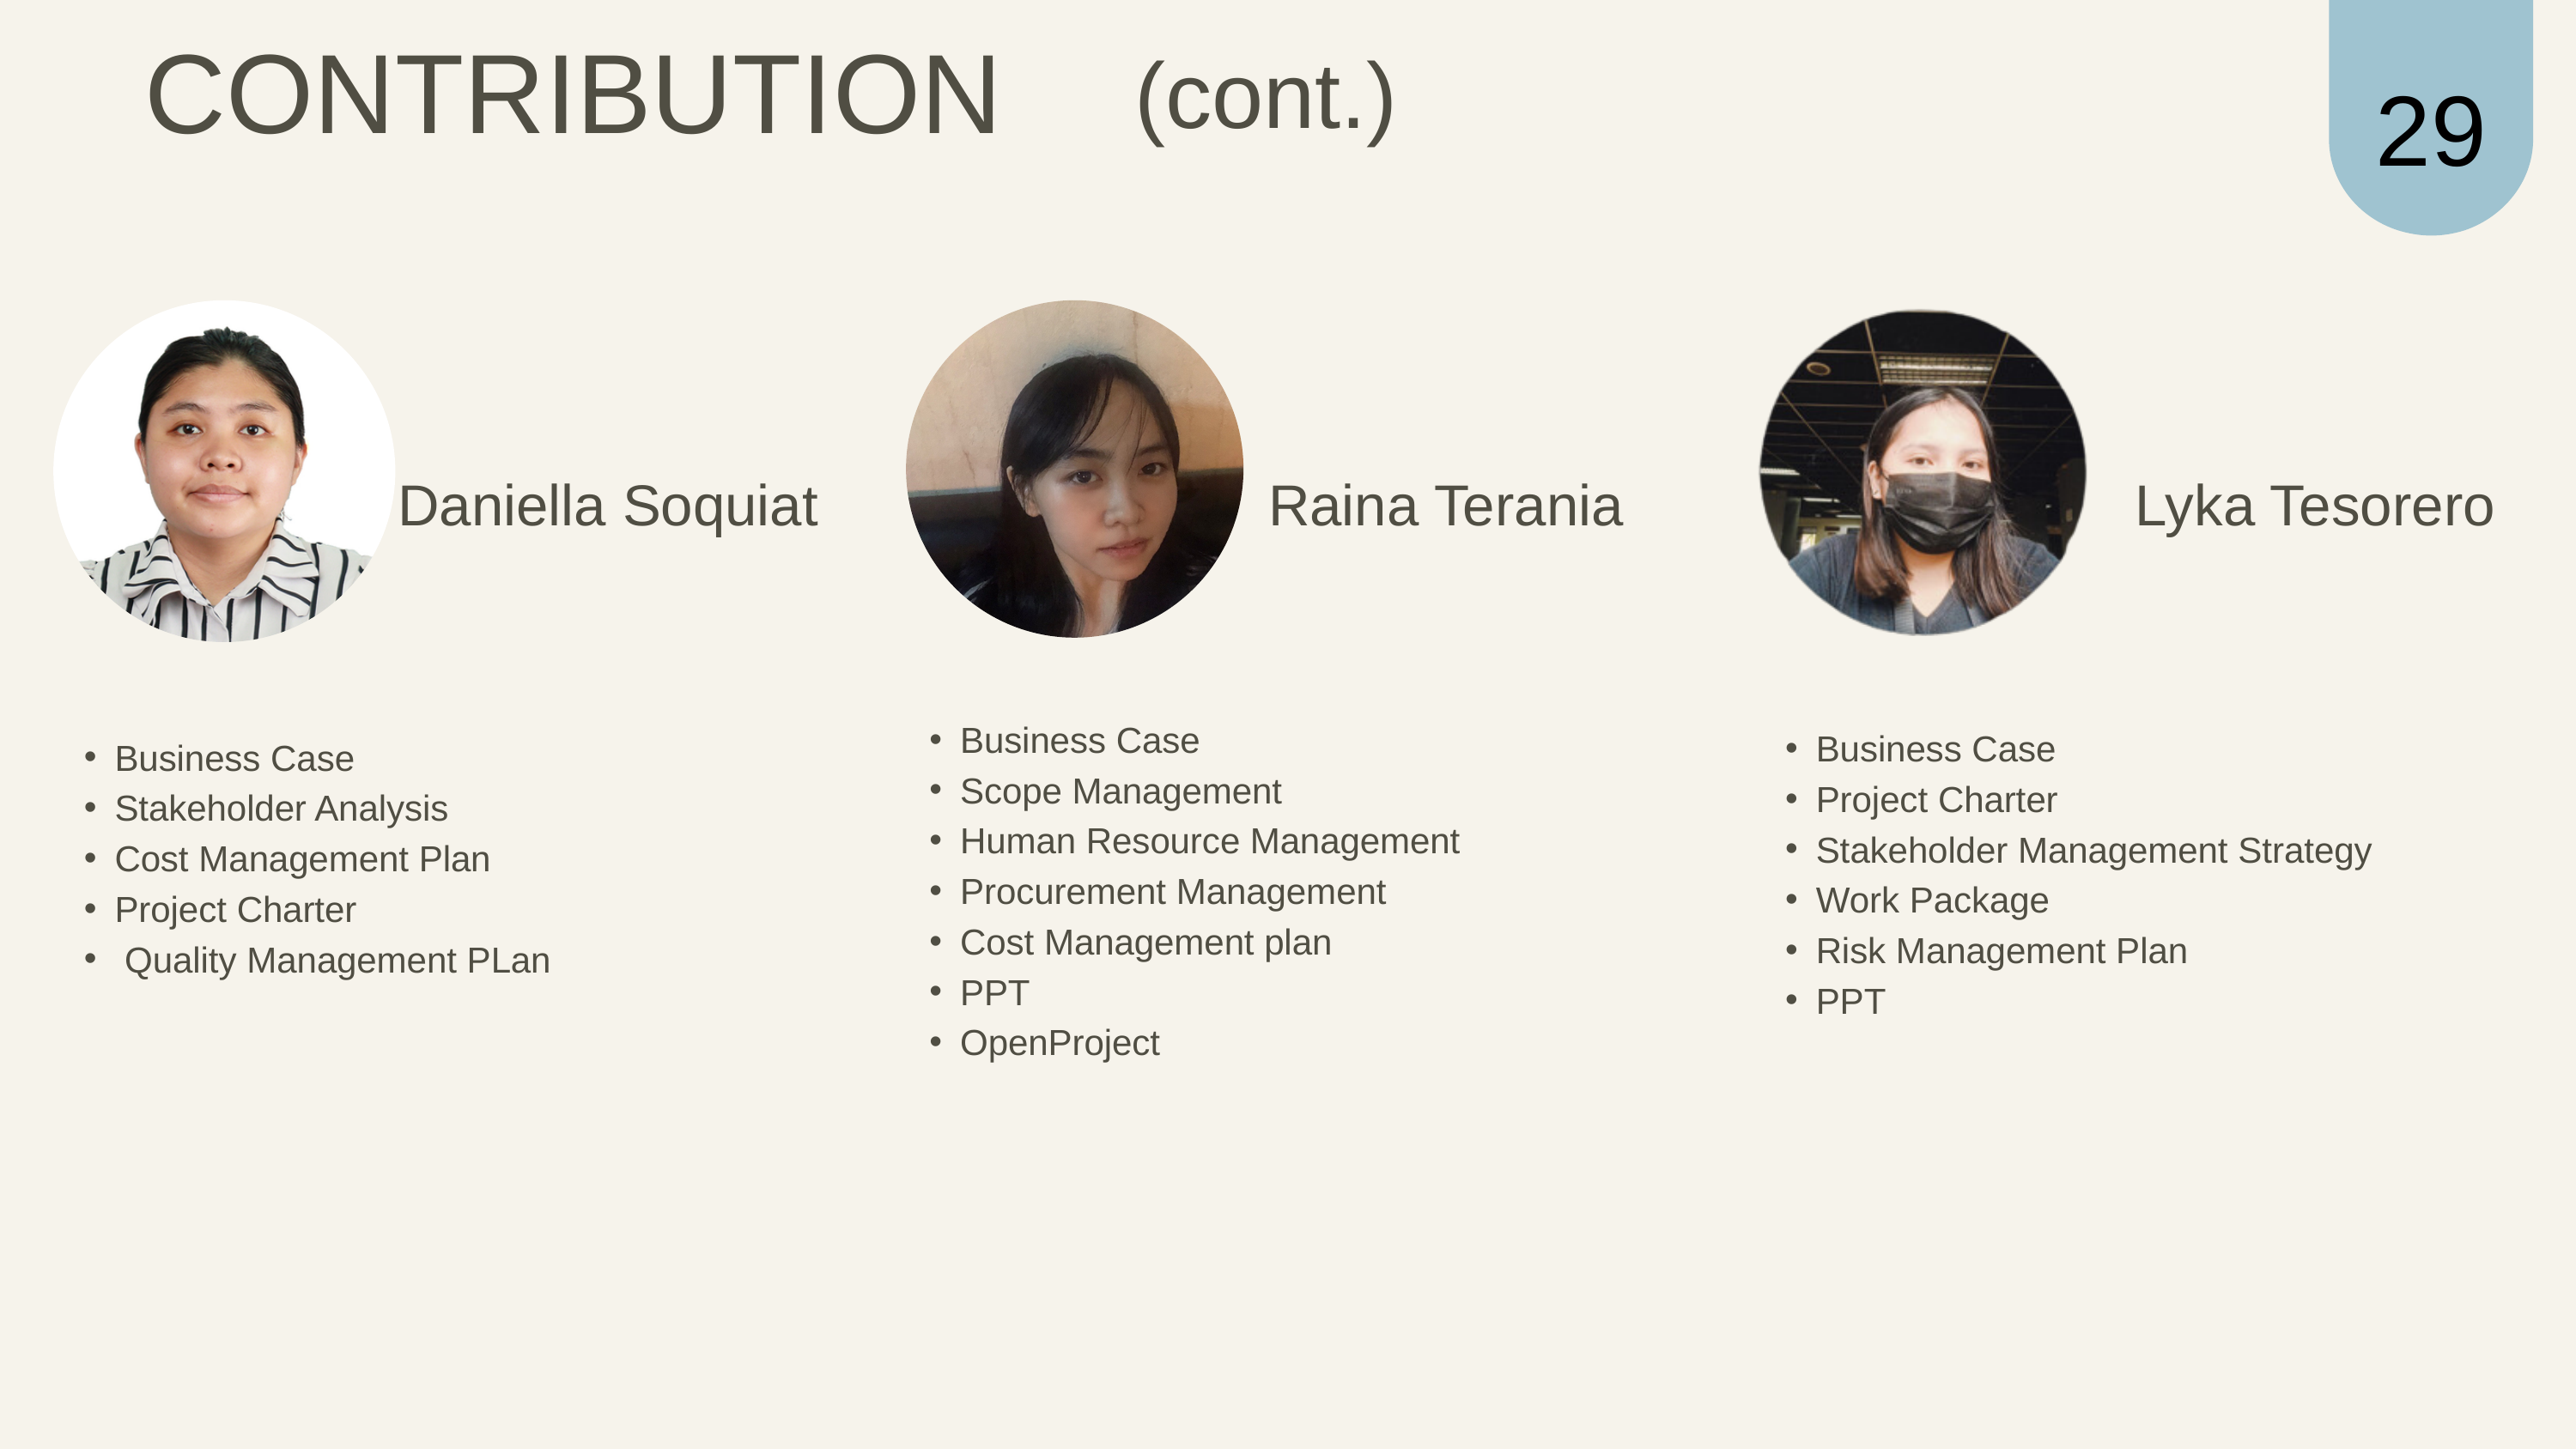

29
CONTRIBUTION
(cont.)

Daniella Soquiat
Raina Terania
Lyka Tesorero
Business Case​
Scope Management​
Human Resource​ Management
Procurement Management​
Cost Management​ plan
PPT
OpenProject
Business Case​
Project Charter​
Stakeholder Management Strategy​
Work Package​
Risk Management Plan​
PPT

Business Case
Stakeholder Analysis
Cost Management Plan
Project Charter
 Quality Management PLan